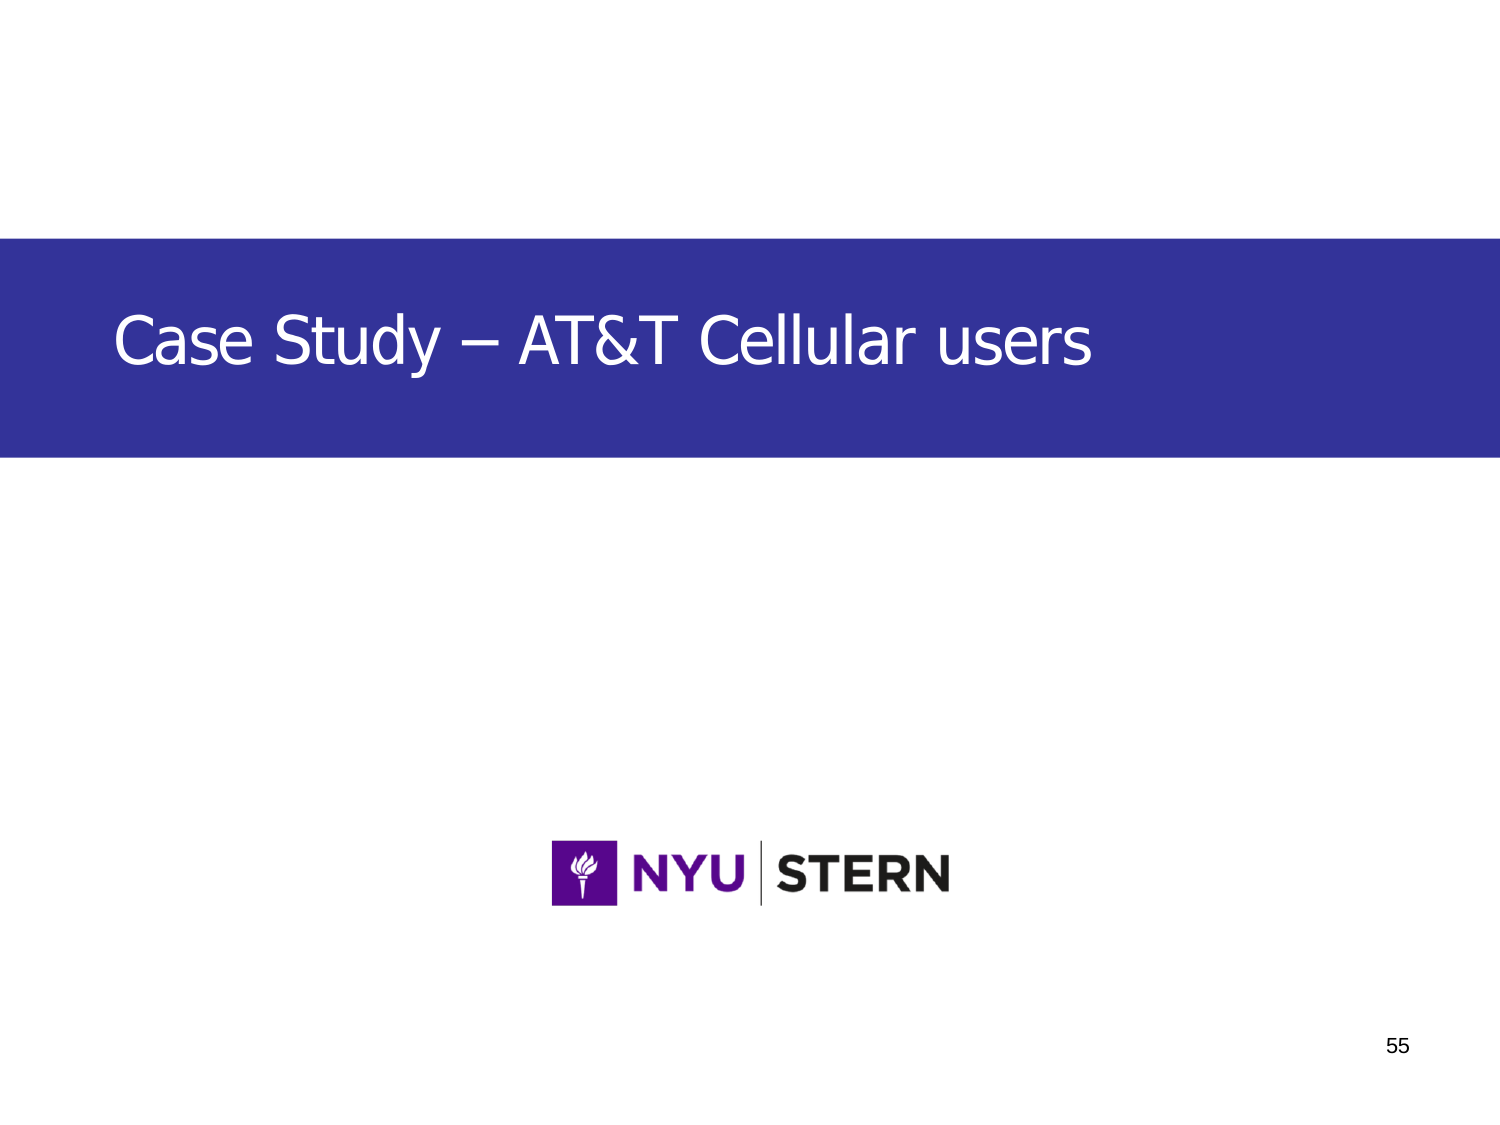

Case Study – AT&T Cellular users
55